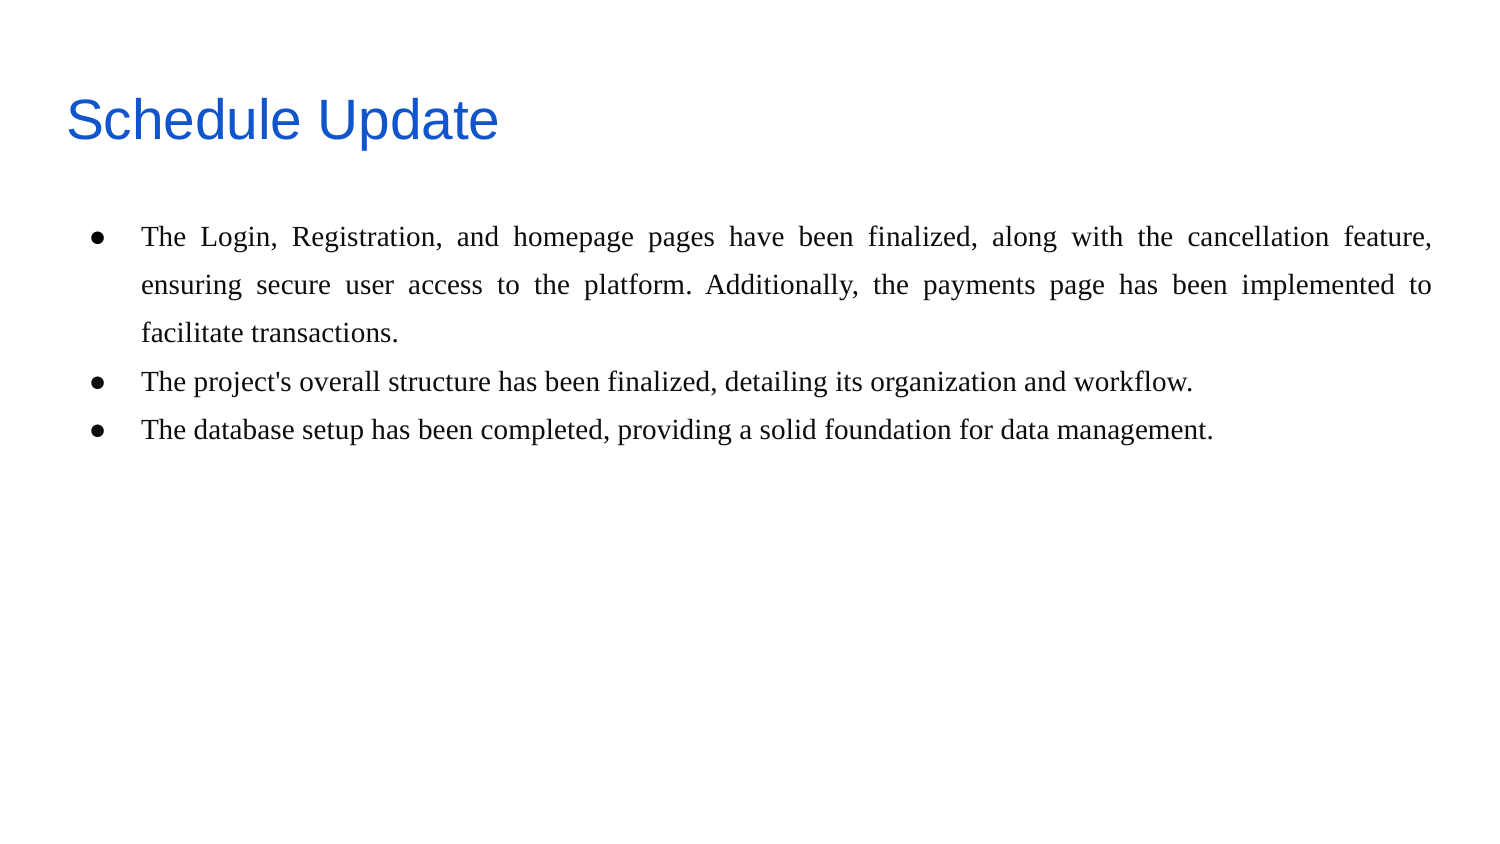

# Schedule Update
The Login, Registration, and homepage pages have been finalized, along with the cancellation feature, ensuring secure user access to the platform. Additionally, the payments page has been implemented to facilitate transactions.
The project's overall structure has been finalized, detailing its organization and workflow.
The database setup has been completed, providing a solid foundation for data management.